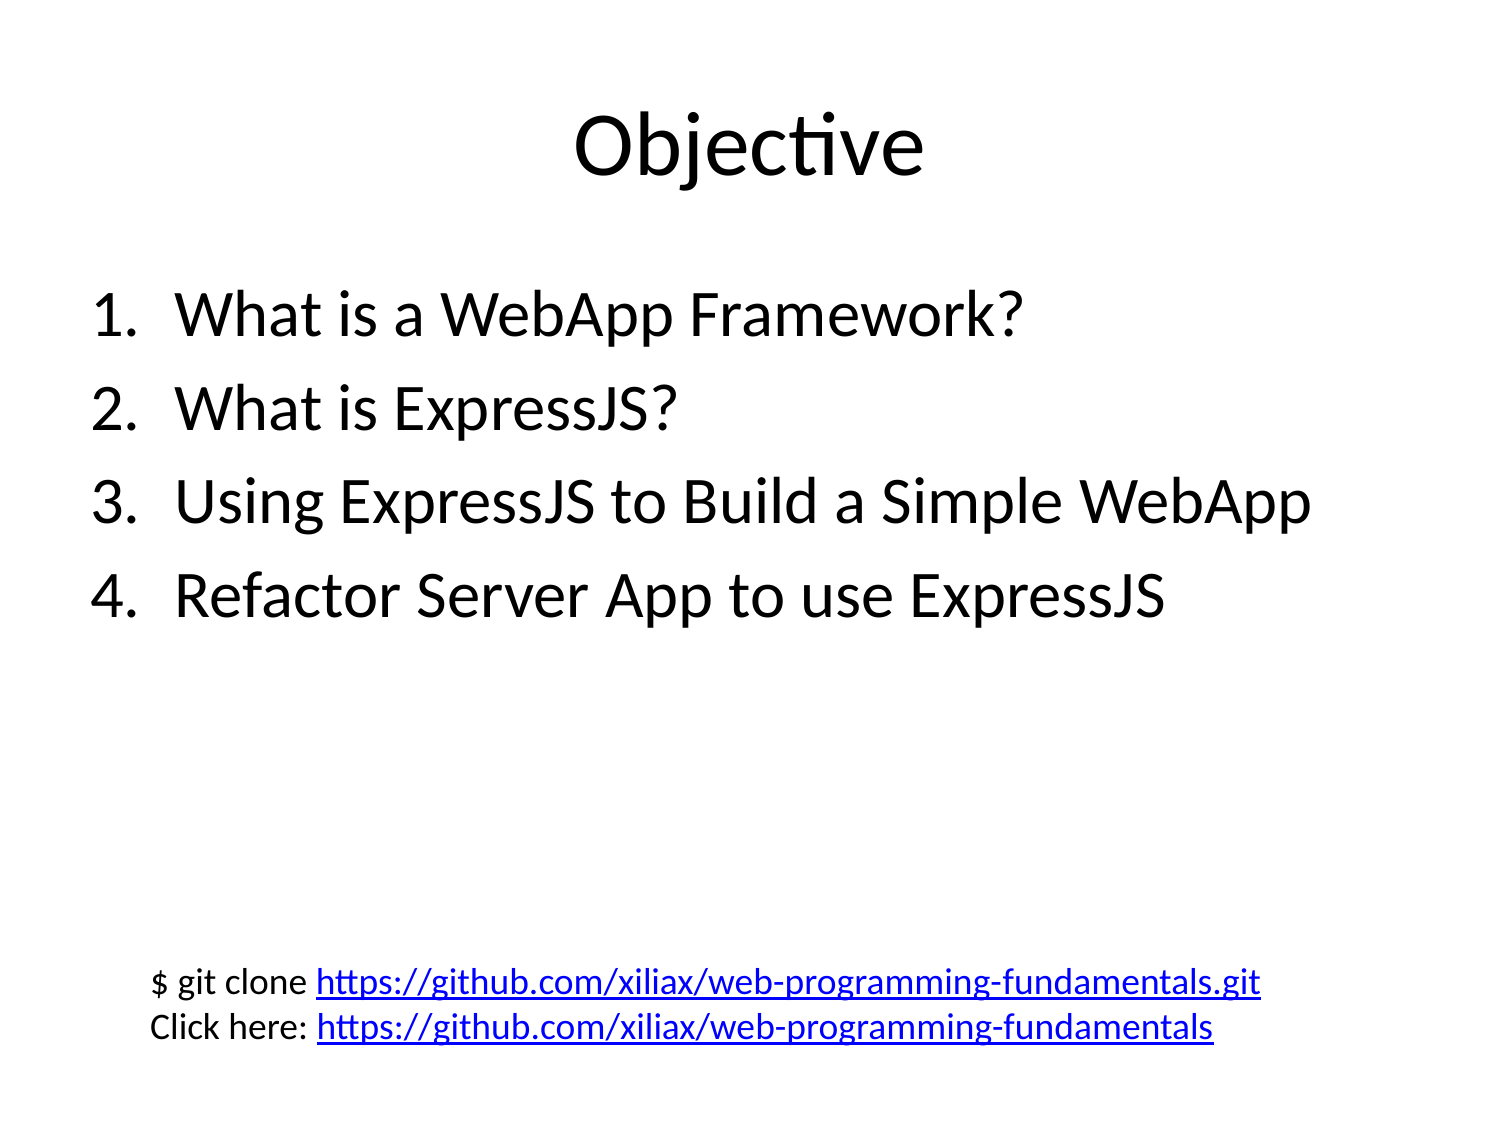

# Objective
What is a WebApp Framework?
What is ExpressJS?
Using ExpressJS to Build a Simple WebApp
Refactor Server App to use ExpressJS
$ git clone https://github.com/xiliax/web-programming-fundamentals.git
Click here: https://github.com/xiliax/web-programming-fundamentals